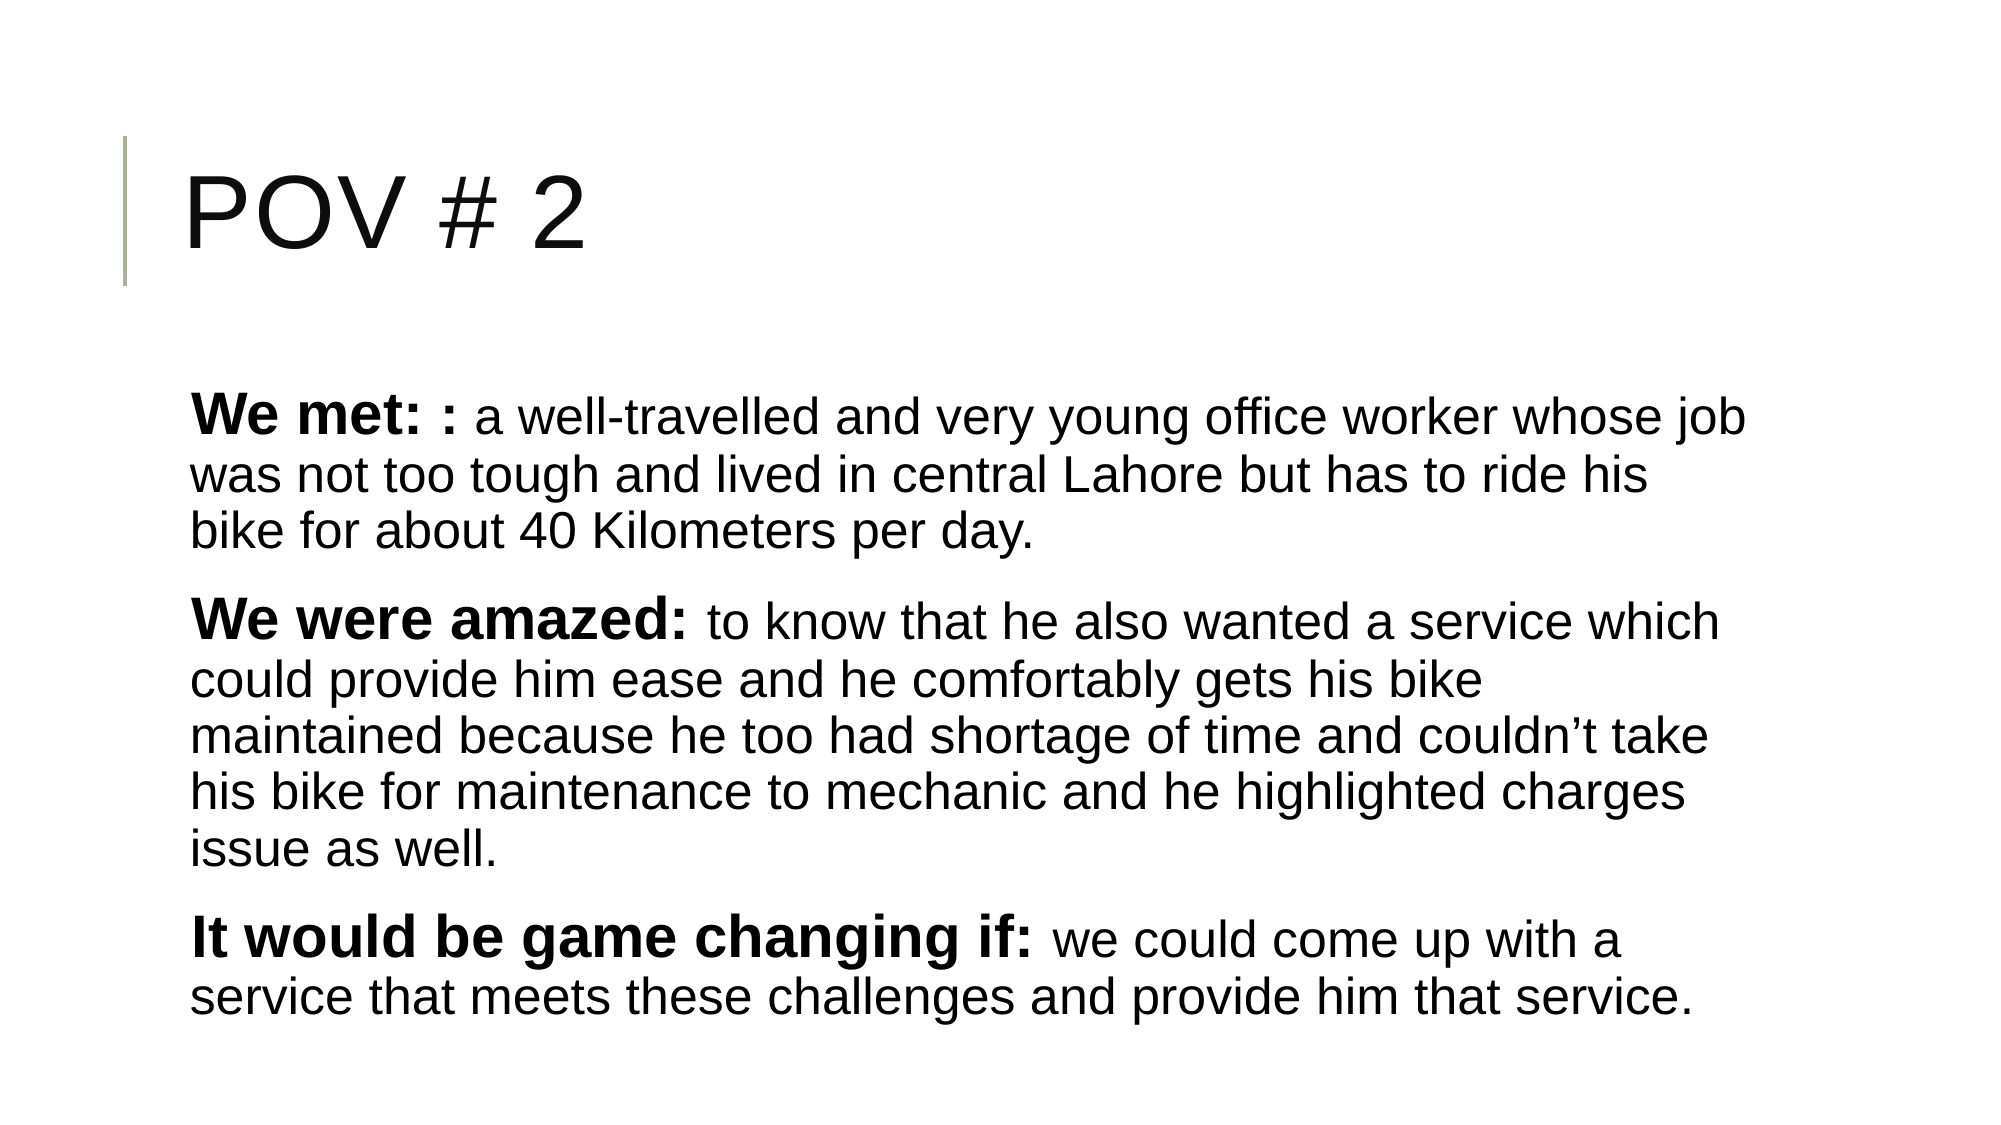

# POV # 2
We met: : a well-travelled and very young office worker whose job was not too tough and lived in central Lahore but has to ride his bike for about 40 Kilometers per day.
We were amazed: to know that he also wanted a service which could provide him ease and he comfortably gets his bike maintained because he too had shortage of time and couldn’t take his bike for maintenance to mechanic and he highlighted charges issue as well.
It would be game changing if: we could come up with a service that meets these challenges and provide him that service.